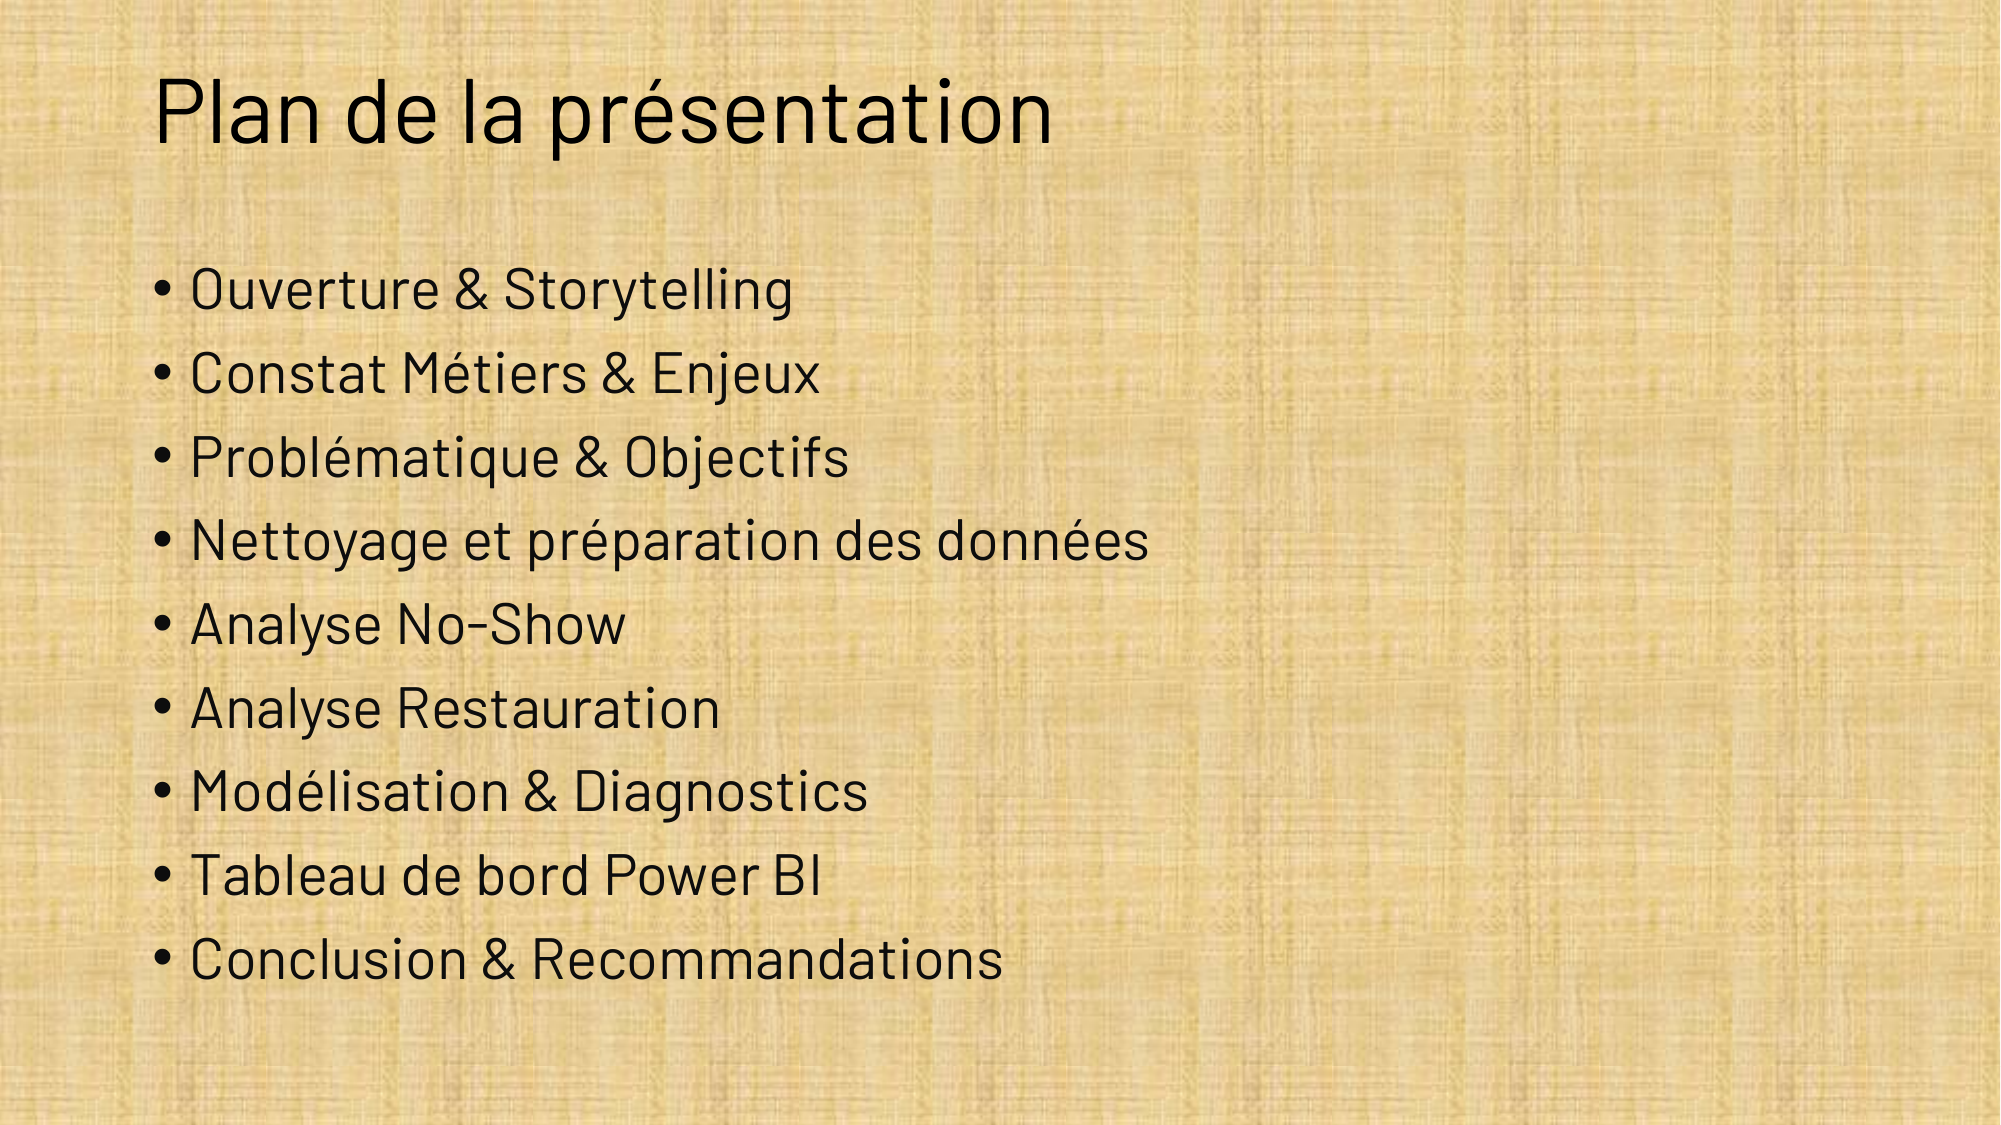

# Plan de la présentation
Ouverture & Storytelling
Constat Métiers & Enjeux
Problématique & Objectifs
Nettoyage et préparation des données
Analyse No-Show
Analyse Restauration
Modélisation & Diagnostics
Tableau de bord Power BI
Conclusion & Recommandations